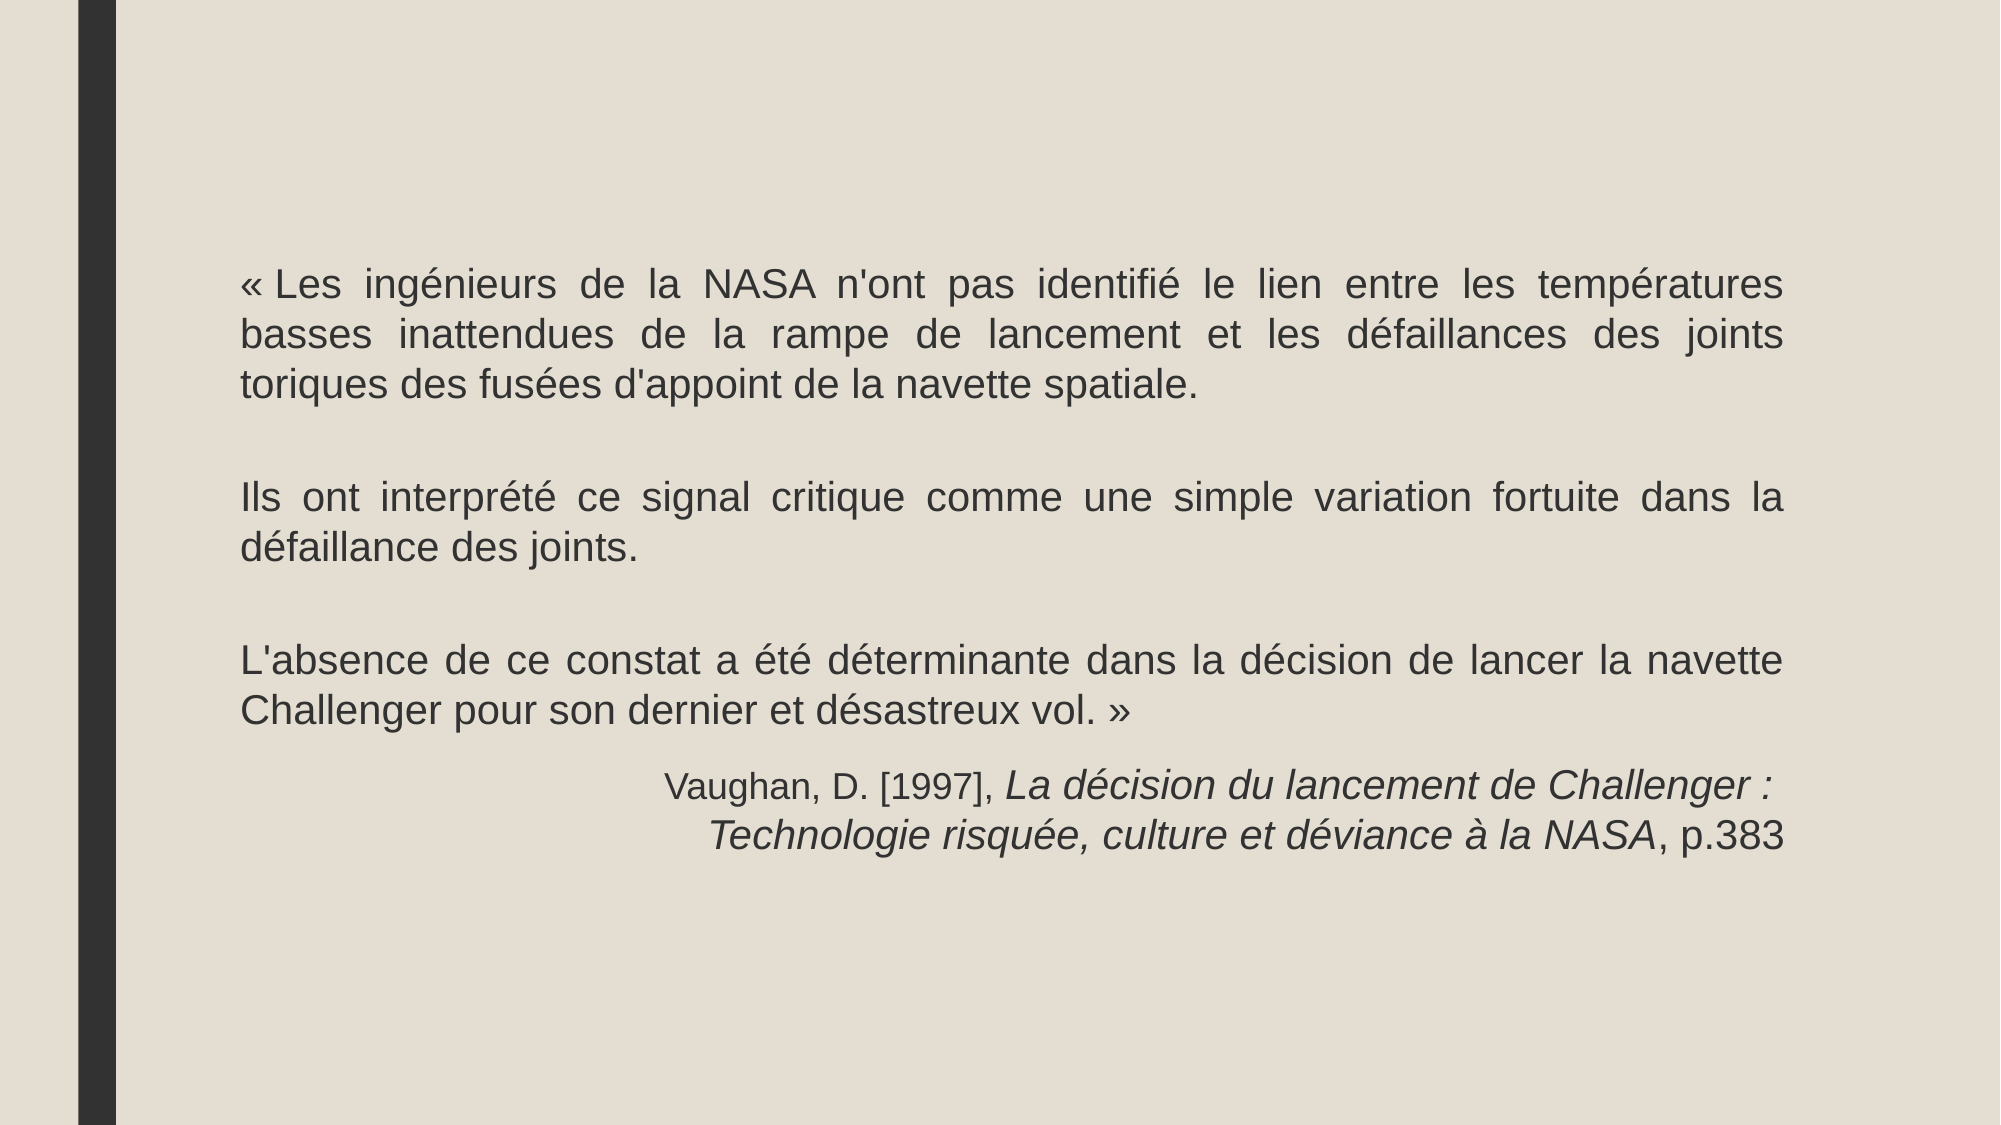

« Les ingénieurs de la NASA n'ont pas identifié le lien entre les températures basses inattendues de la rampe de lancement et les défaillances des joints toriques des fusées d'appoint de la navette spatiale.

Ils ont interprété ce signal critique comme une simple variation fortuite dans la défaillance des joints.

L'absence de ce constat a été déterminante dans la décision de lancer la navette Challenger pour son dernier et désastreux vol. »
Vaughan, D. [1997], La décision du lancement de Challenger :
Technologie risquée, culture et déviance à la NASA, p.383